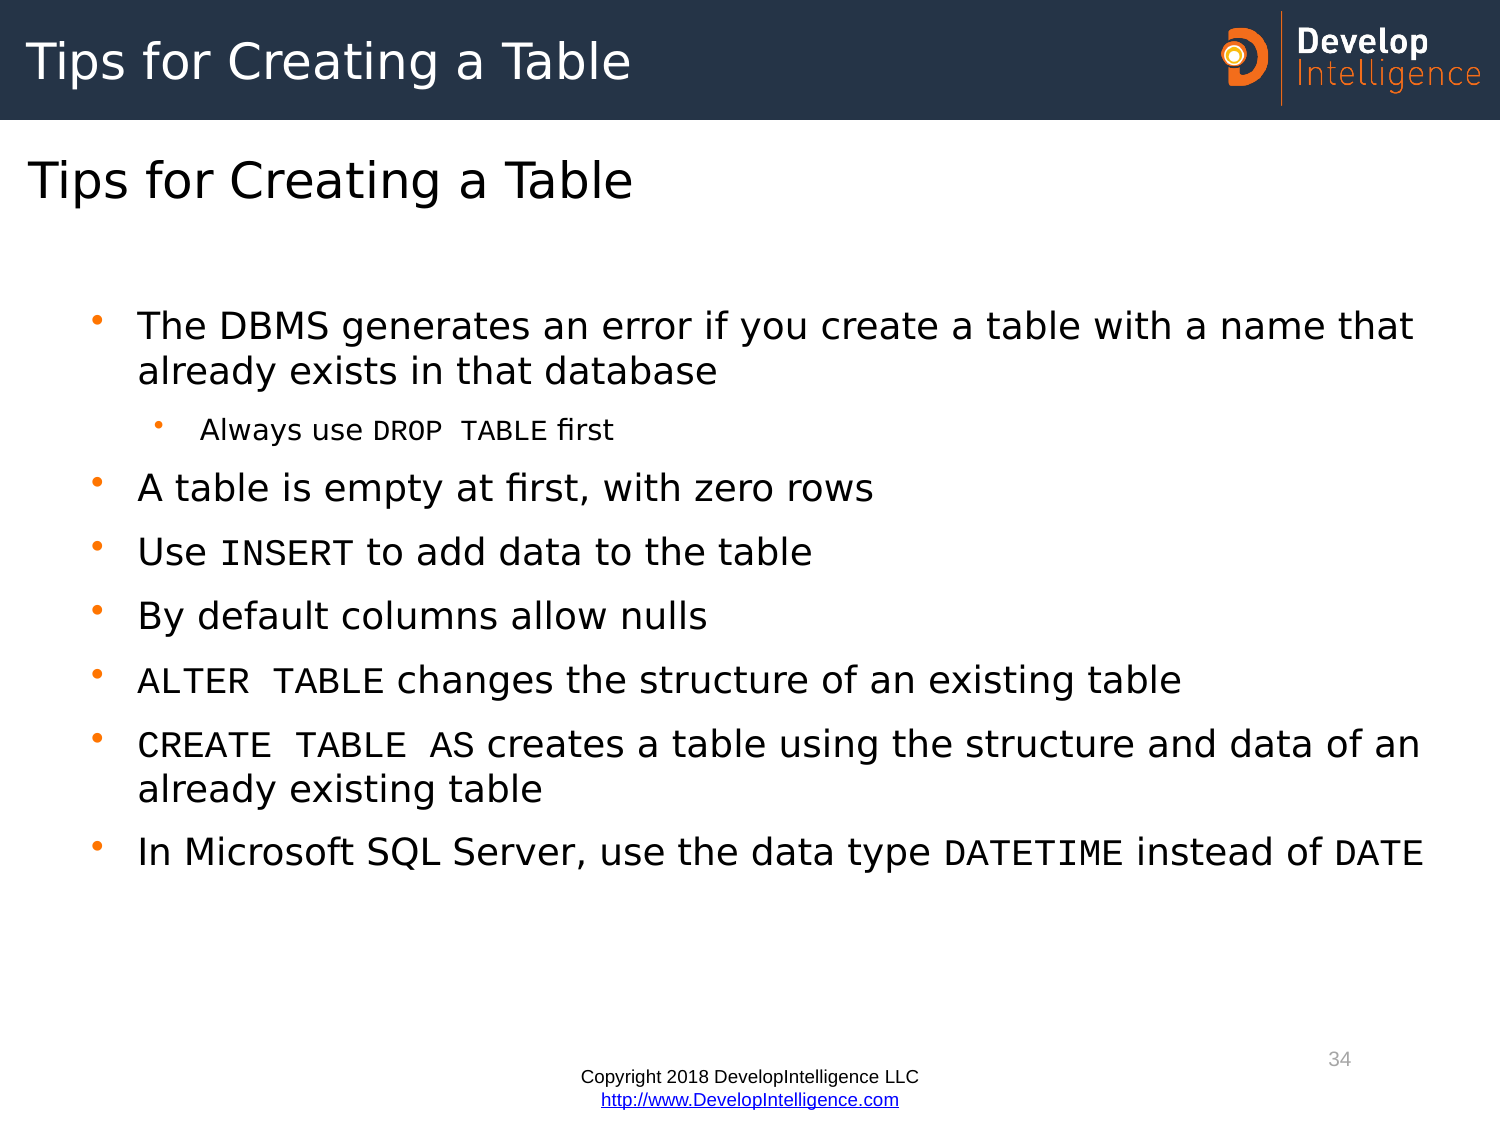

# Tips for Creating a Table
Tips for Creating a Table

The DBMS generates an error if you create a table with a name that already exists in that database
Always use DROP TABLE first
A table is empty at first, with zero rows
Use INSERT to add data to the table
By default columns allow nulls
ALTER TABLE changes the structure of an existing table
CREATE TABLE AS creates a table using the structure and data of an already existing table
In Microsoft SQL Server, use the data type DATETIME instead of DATE

34